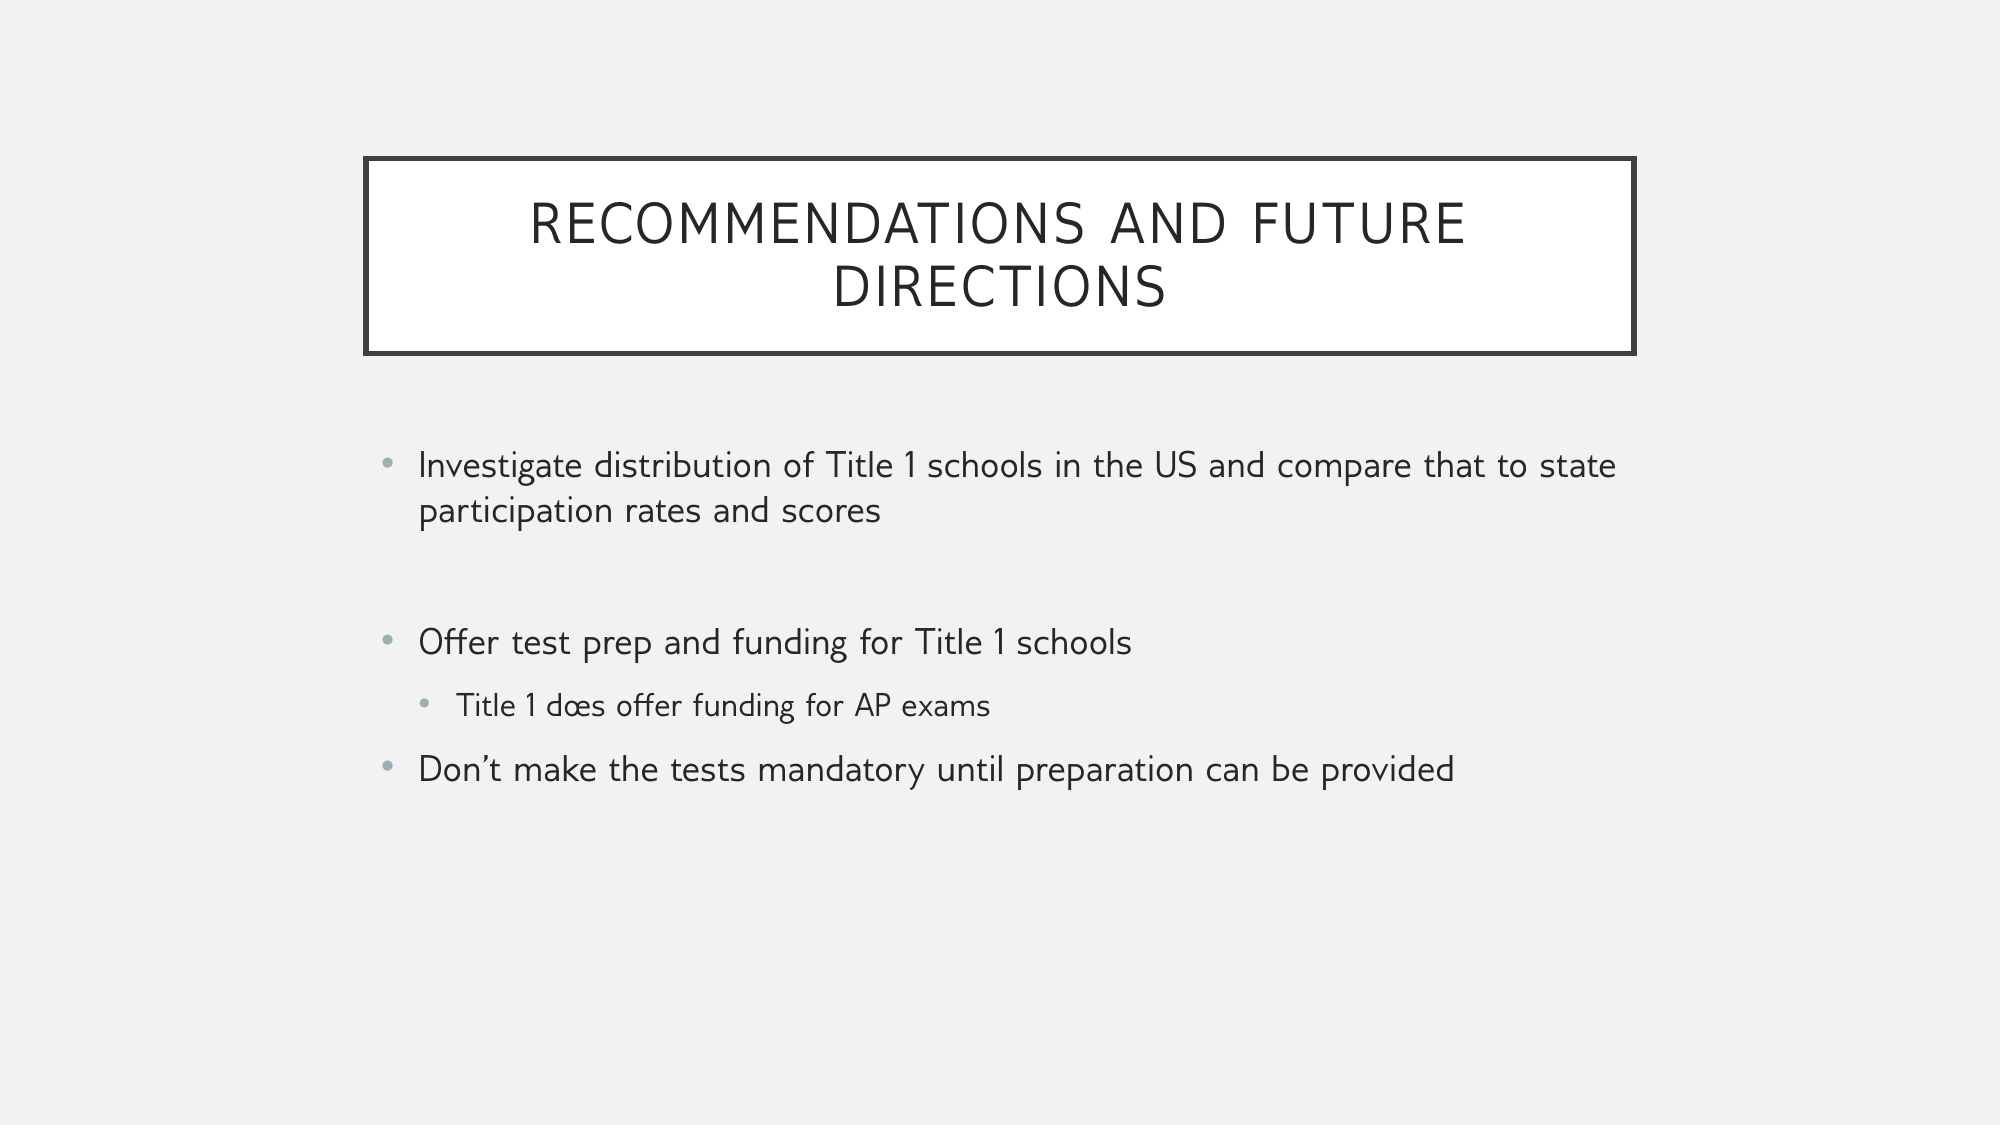

# Recommendations and Future Directions
Investigate distribution of Title 1 schools in the US and compare that to state participation rates and scores

Offer test prep and funding for Title 1 schools
Title 1 does offer funding for AP exams
Don’t make the tests mandatory until preparation can be provided